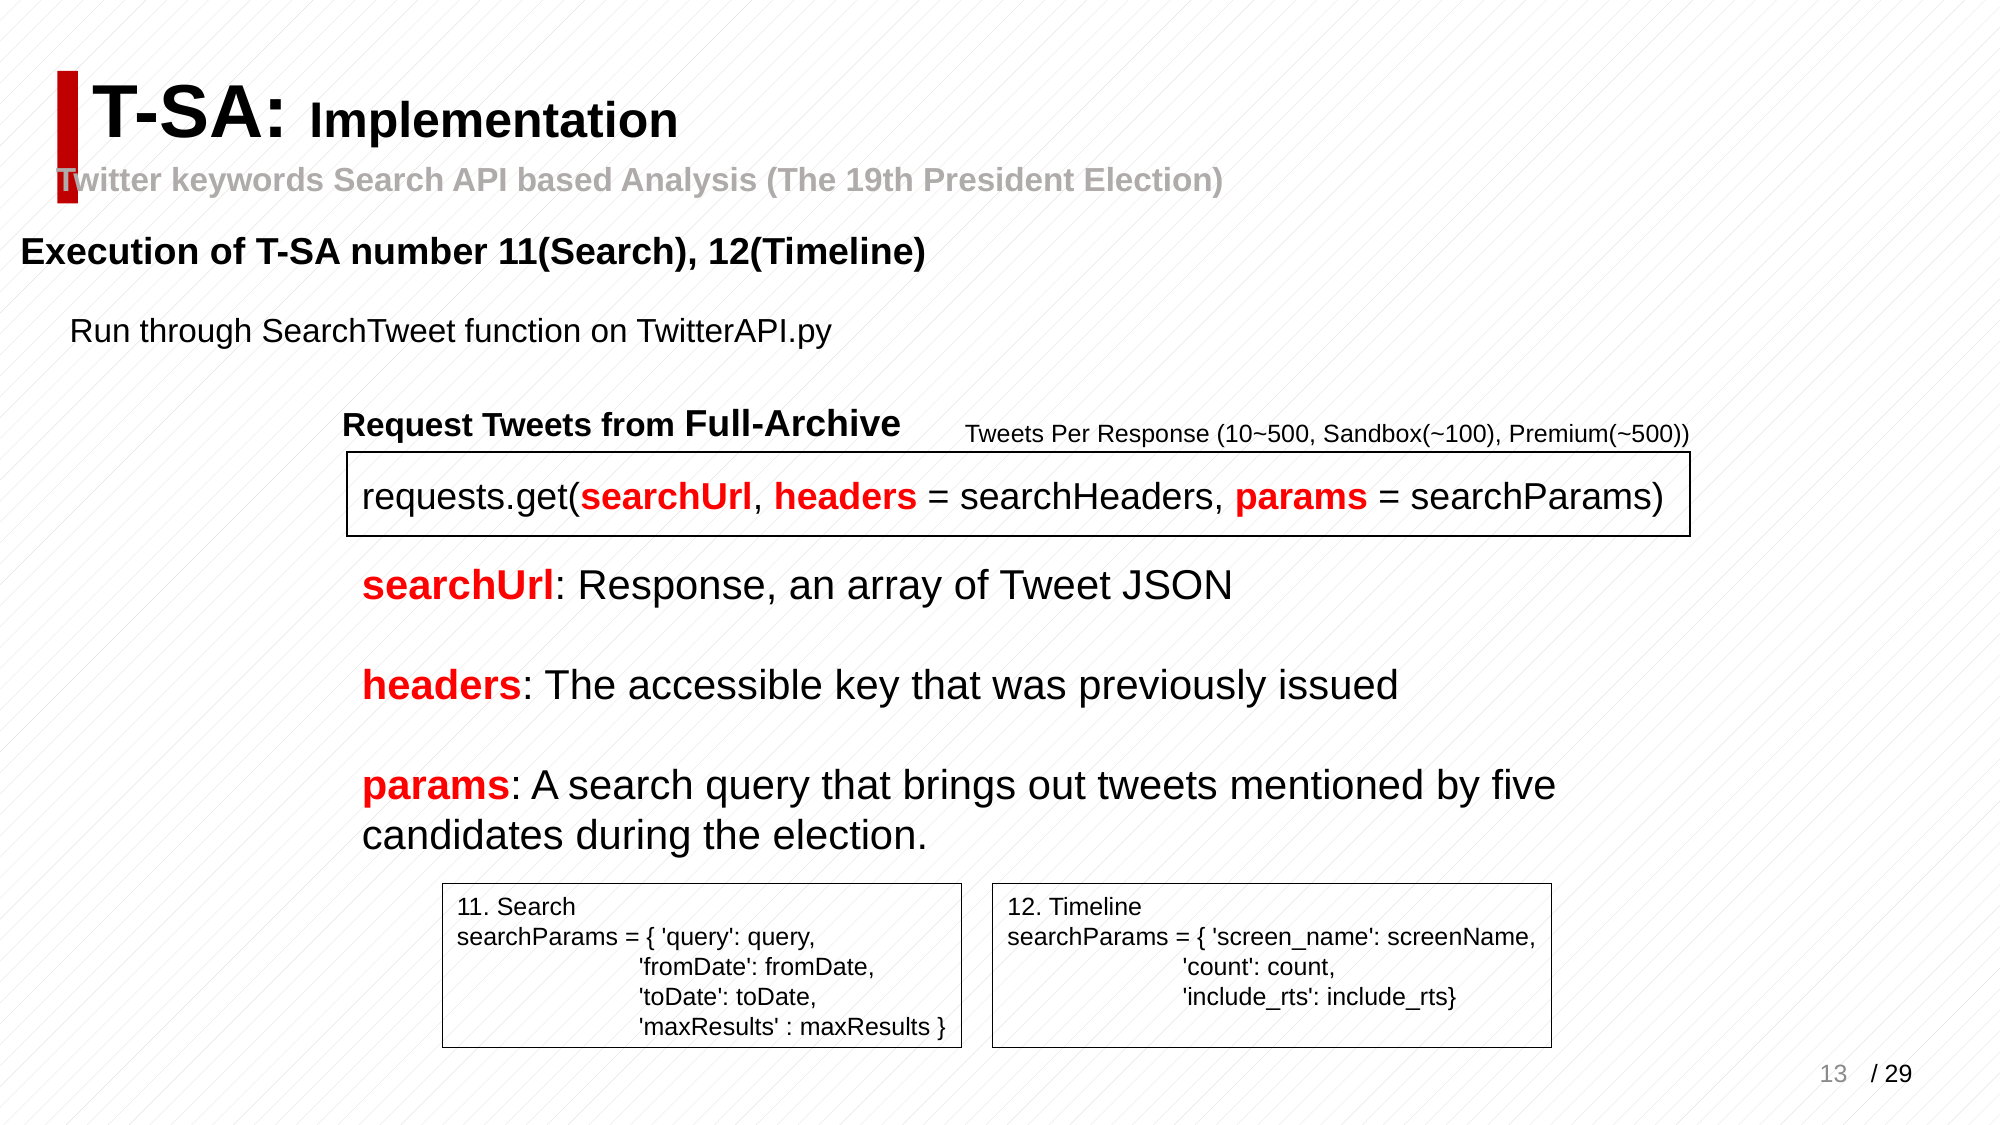

T-SA: Implementation

Twitter keywords Search API based Analysis (The 19th President Election)
Execution of T-SA number 11(Search), 12(Timeline)
Run through SearchTweet function on TwitterAPI.py
Request Tweets from Full-Archive
Tweets Per Response (10~500, Sandbox(~100), Premium(~500))
requests.get(searchUrl, headers = searchHeaders, params = searchParams)
searchUrl: Response, an array of Tweet JSON
headers: The accessible key that was previously issued
params: A search query that brings out tweets mentioned by five candidates during the election.
11. Search
searchParams = { 'query': query,
                          'fromDate': fromDate,
                          'toDate': toDate,
                          'maxResults' : maxResults }
12. Timeline
searchParams = { 'screen_name': screenName,
                         'count': count,
                         'include_rts': include_rts}

13
/ 29